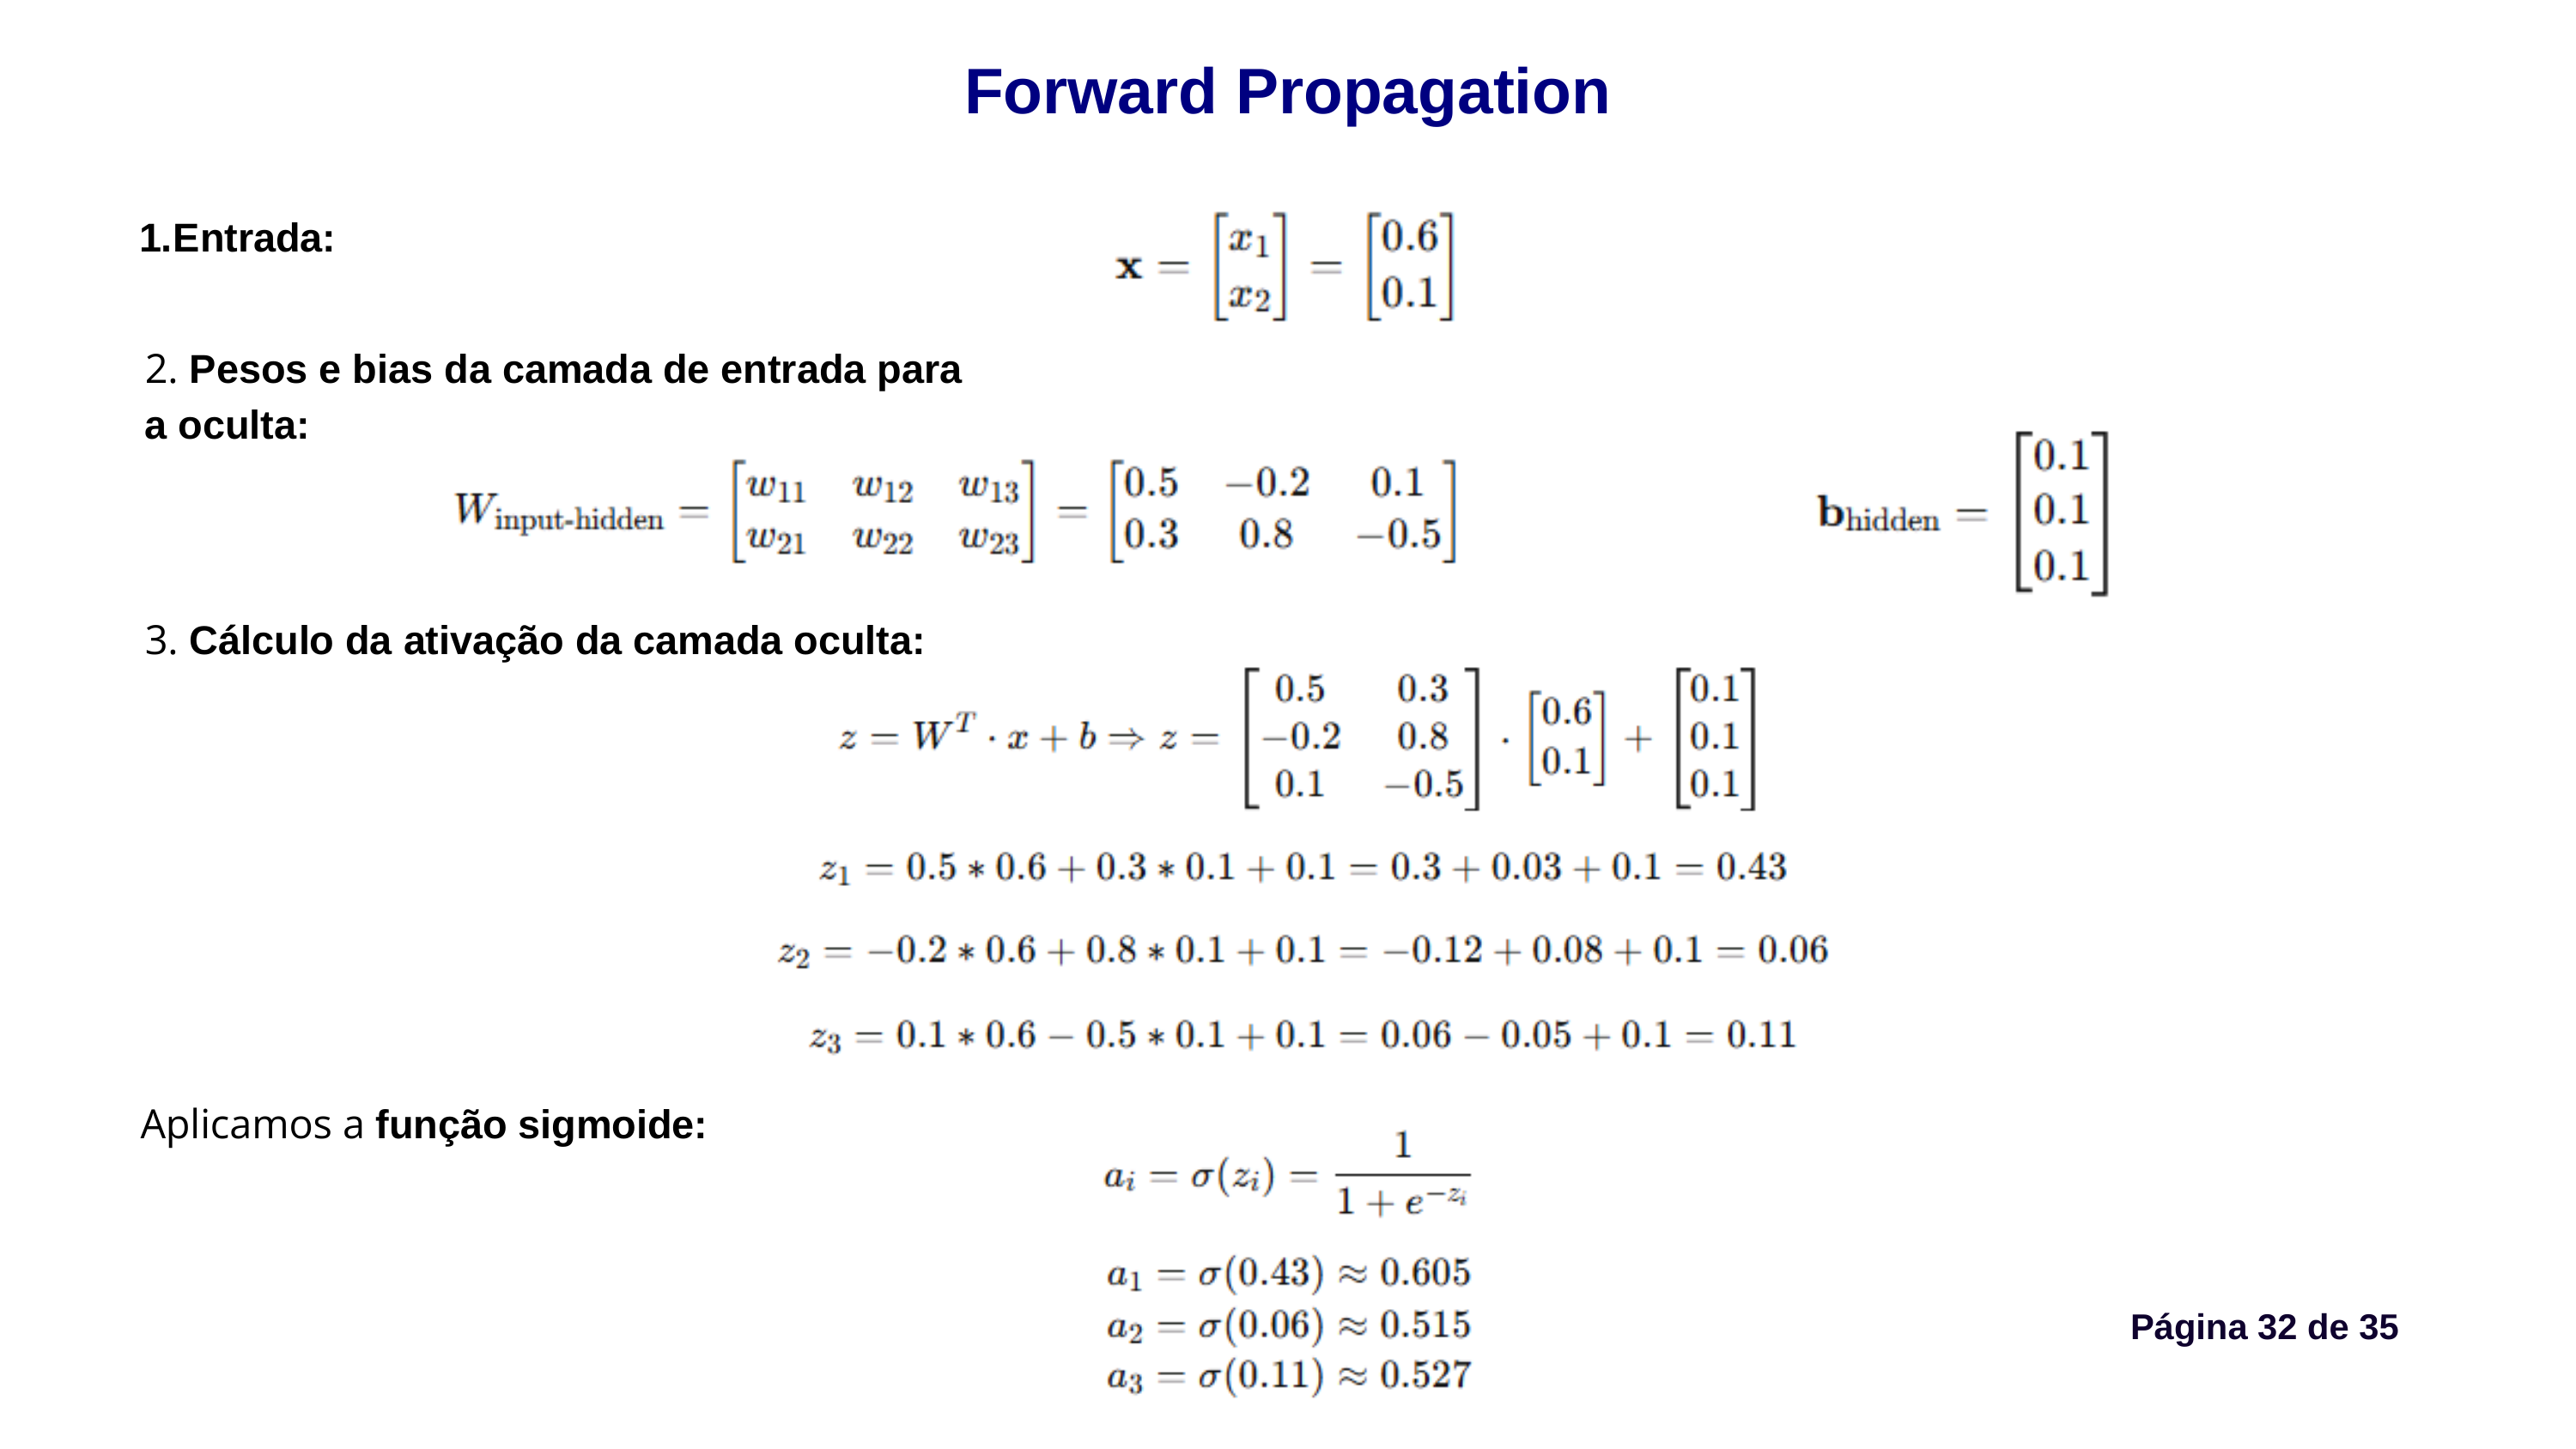

Forward Propagation

Entrada:
2. Pesos e bias da camada de entrada para a oculta:

3. Cálculo da ativação da camada oculta:

Aplicamos a função sigmoide:

Página 32 de 35